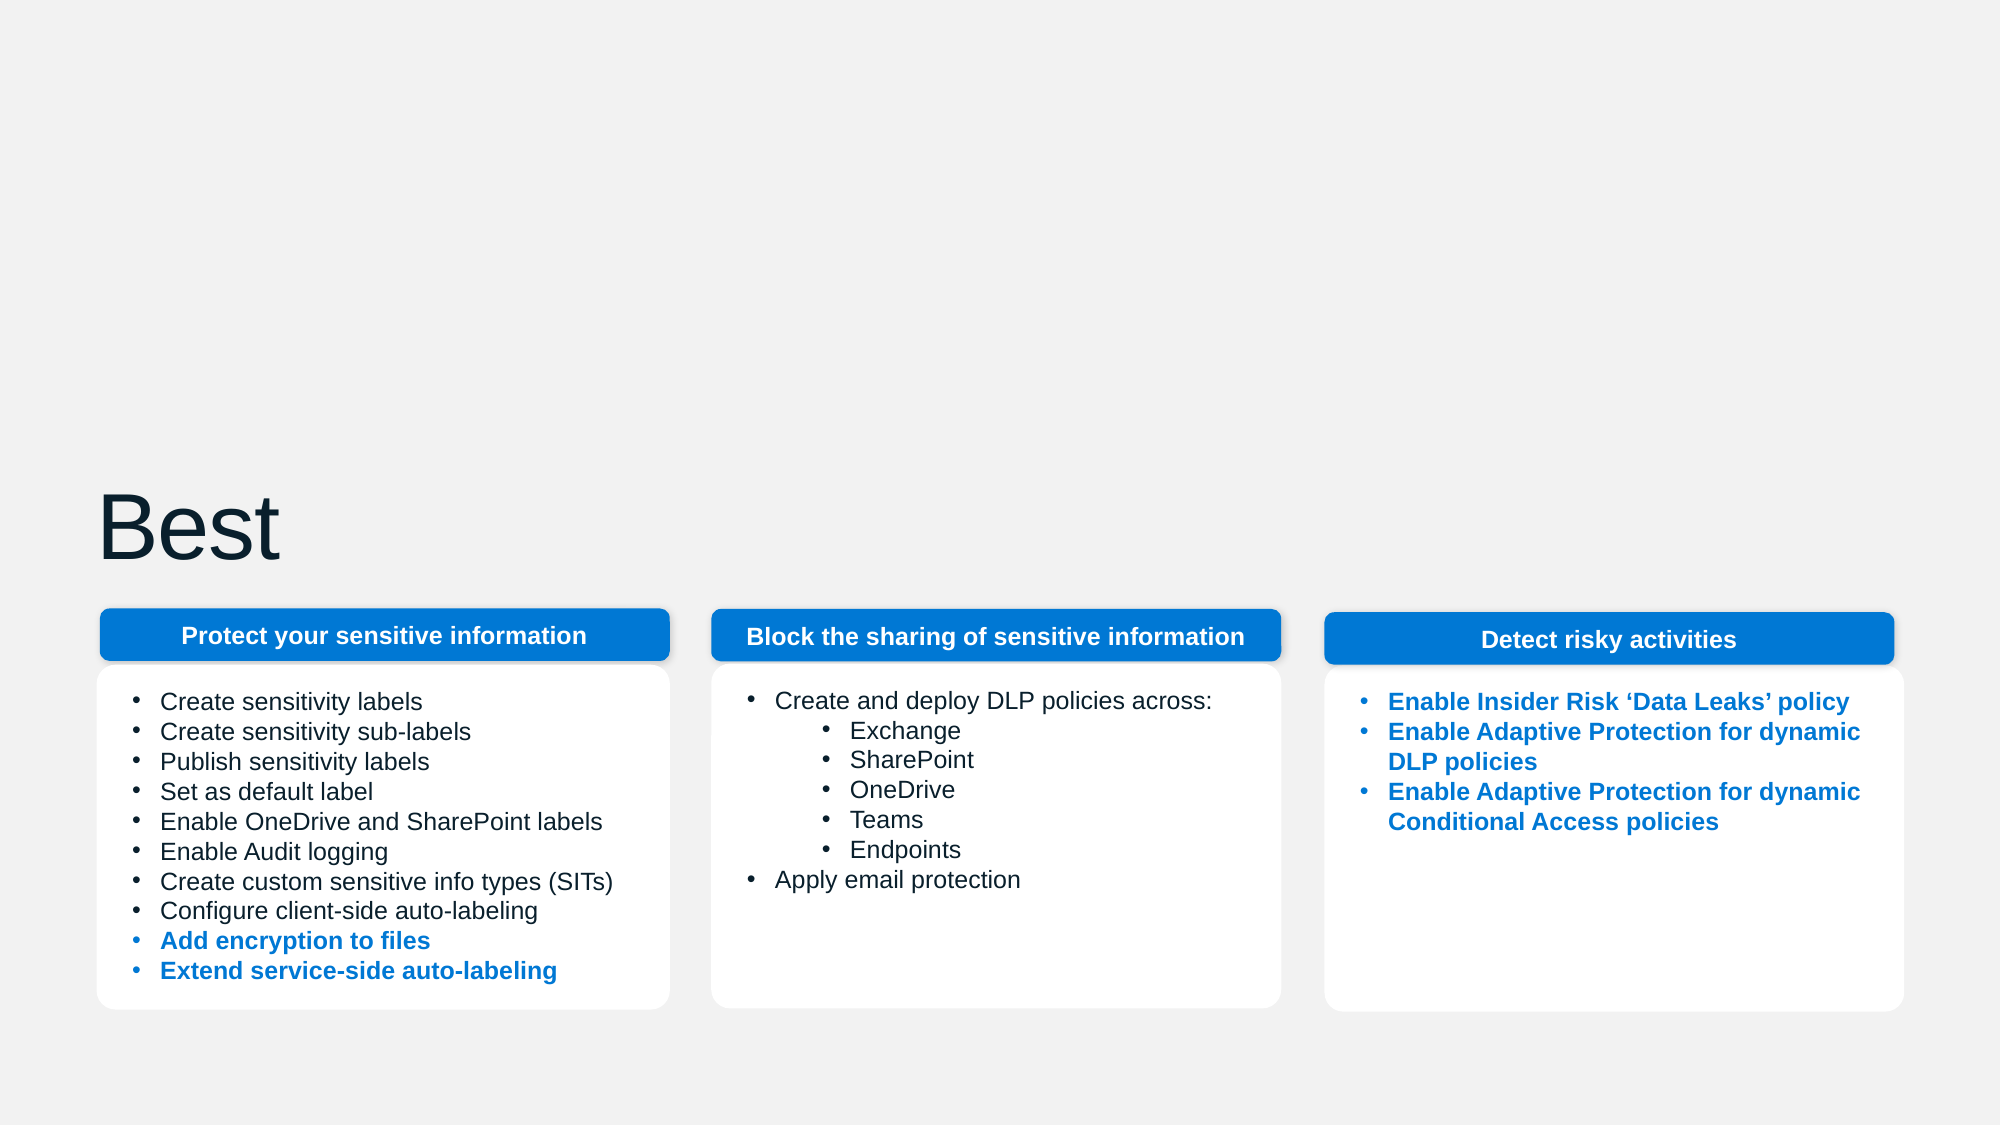

# Best
Protect your sensitive information
Block the sharing of sensitive information
Detect risky activities
Create and deploy DLP policies across:
Exchange
SharePoint
OneDrive
Teams
Endpoints
Apply email protection
Create sensitivity labels
Create sensitivity sub-labels
Publish sensitivity labels
Set as default label
Enable OneDrive and SharePoint labels
Enable Audit logging
Create custom sensitive info types (SITs)
Configure client-side auto-labeling
Add encryption to files
Extend service-side auto-labeling
Enable Insider Risk ‘Data Leaks’ policy
Enable Adaptive Protection for dynamic DLP policies
Enable Adaptive Protection for dynamic Conditional Access policies